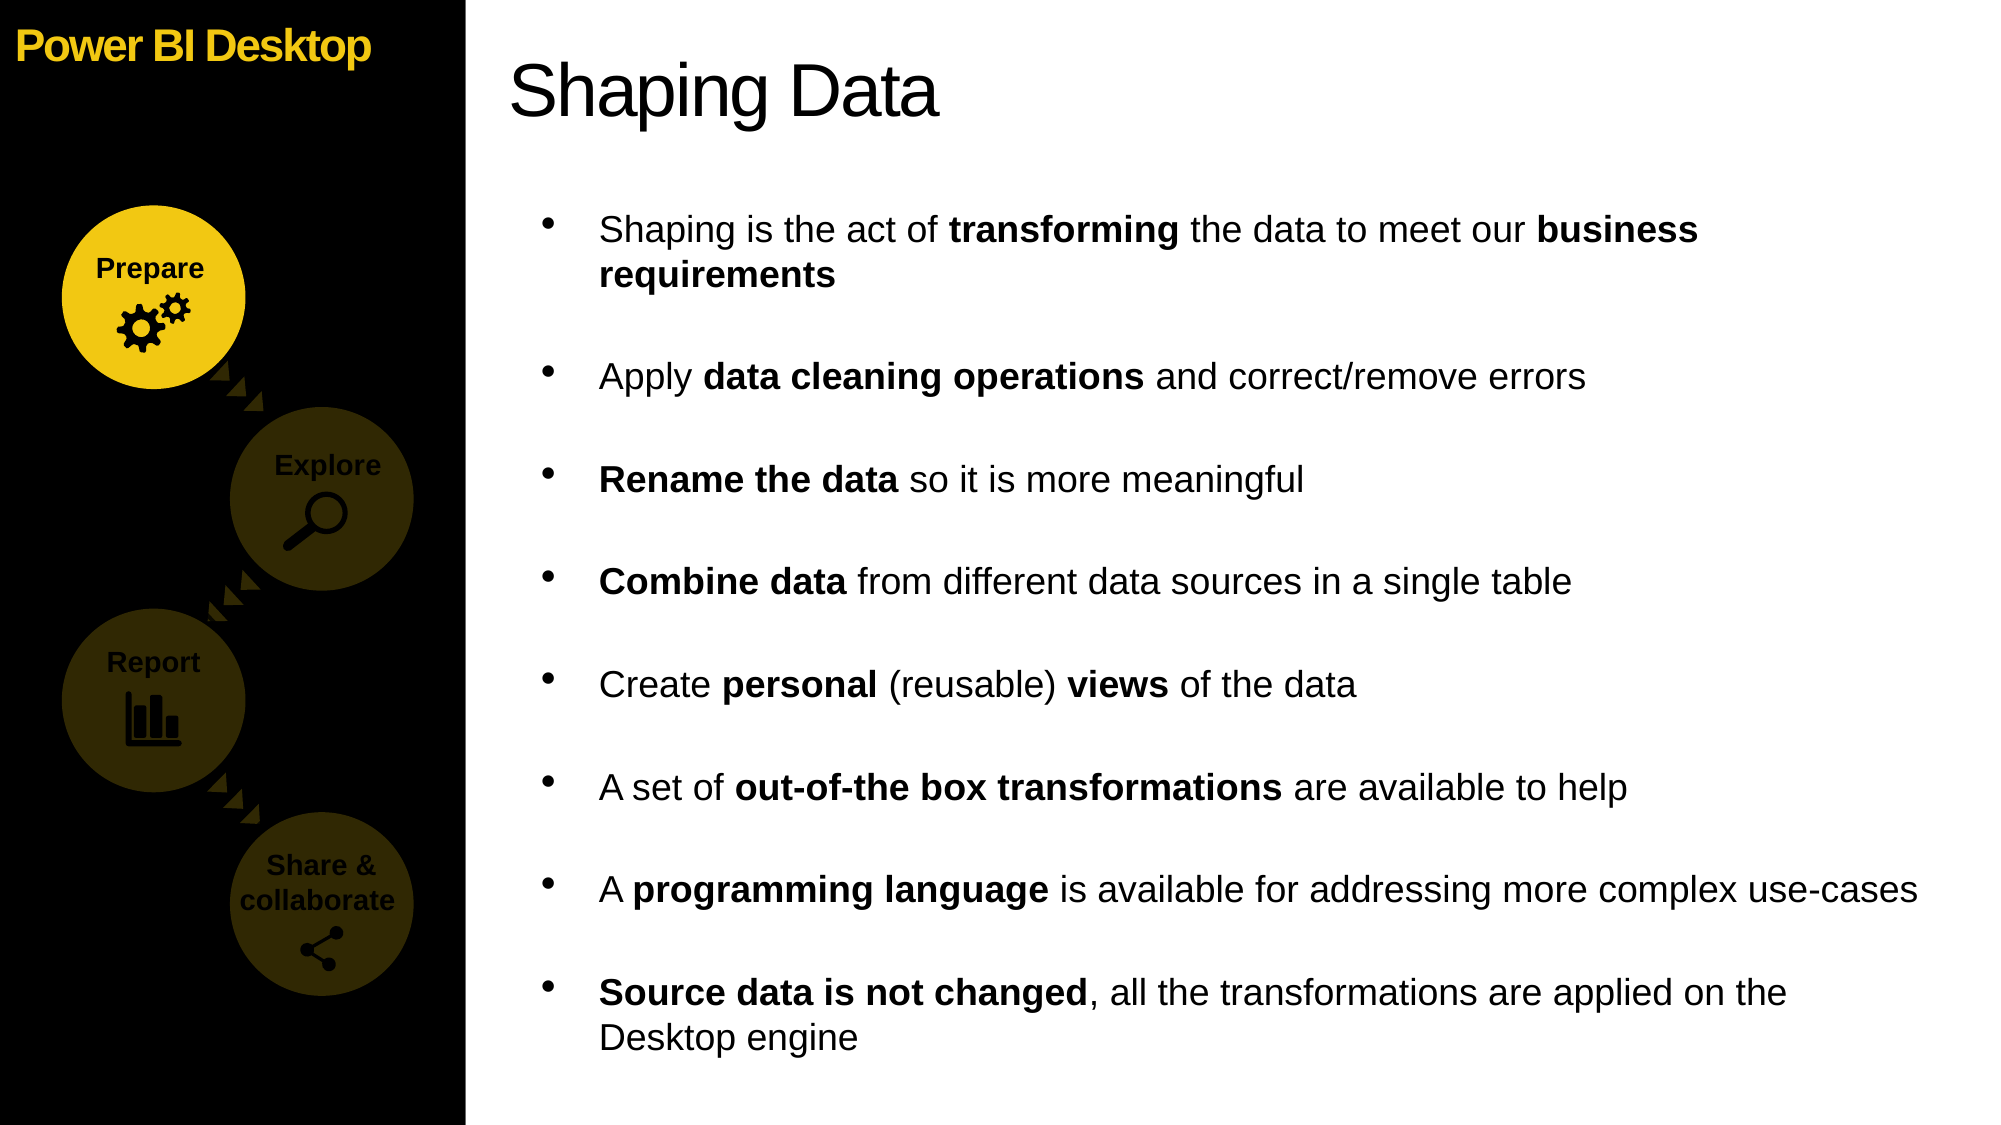

Prepare

Explore

Report

Share &
collaborate

Power BI Desktop
# Shaping Data

Shaping is the act of transforming the data to meet our business requirements

Apply data cleaning operations and correct/remove errors

Rename the data so it is more meaningful

Combine data from different data sources in a single table

Create personal (reusable) views of the data

A set of out-of-the box transformations are available to help

A programming language is available for addressing more complex use-cases

Source data is not changed, all the transformations are applied on the Desktop engine